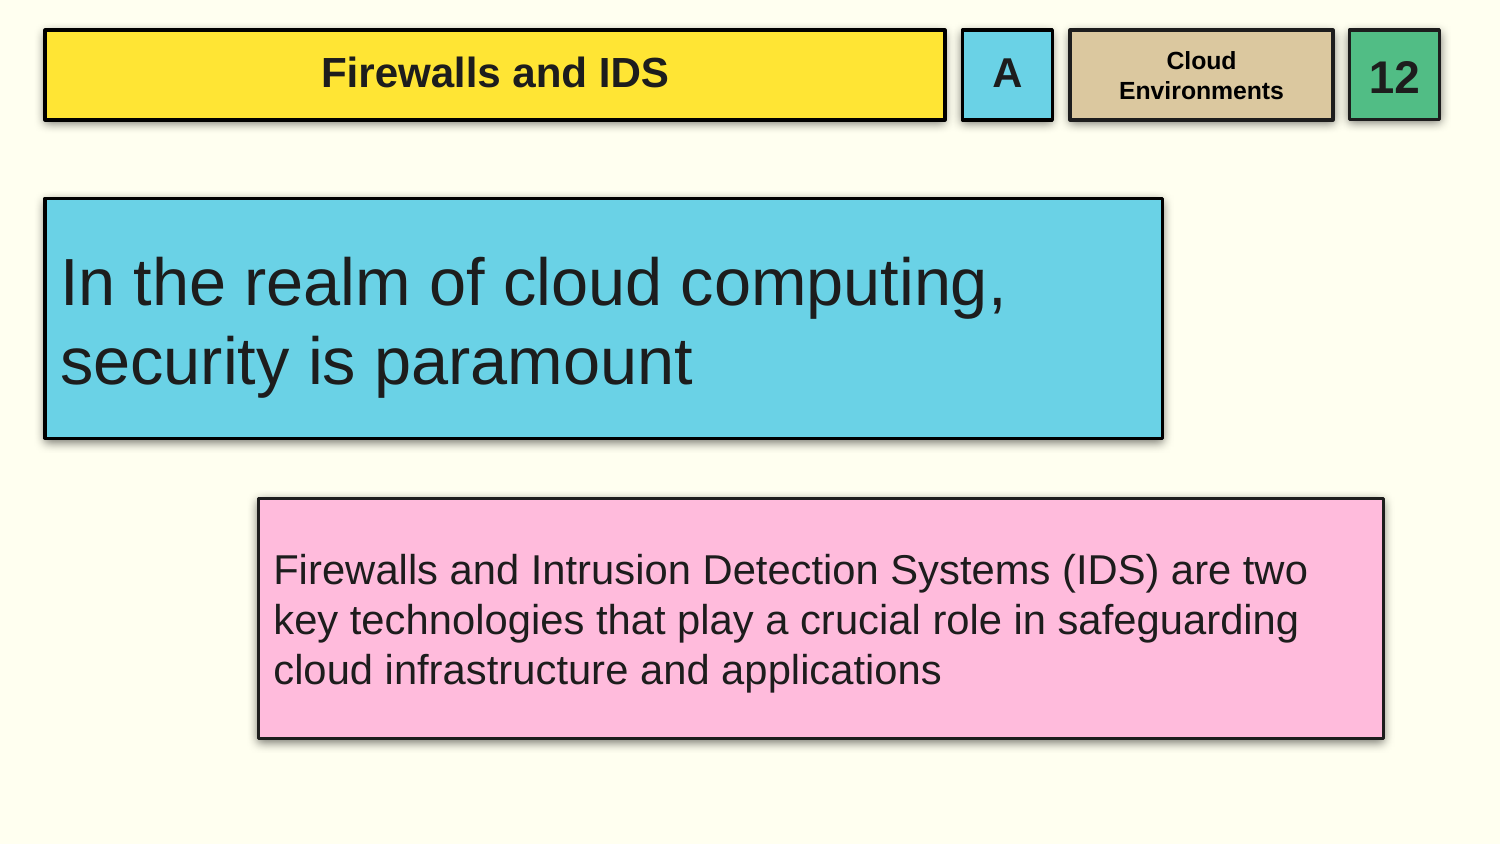

Cloud Environments
A
# Firewalls and IDS
In the realm of cloud computing, security is paramount
Firewalls and Intrusion Detection Systems (IDS) are two key technologies that play a crucial role in safeguarding cloud infrastructure and applications